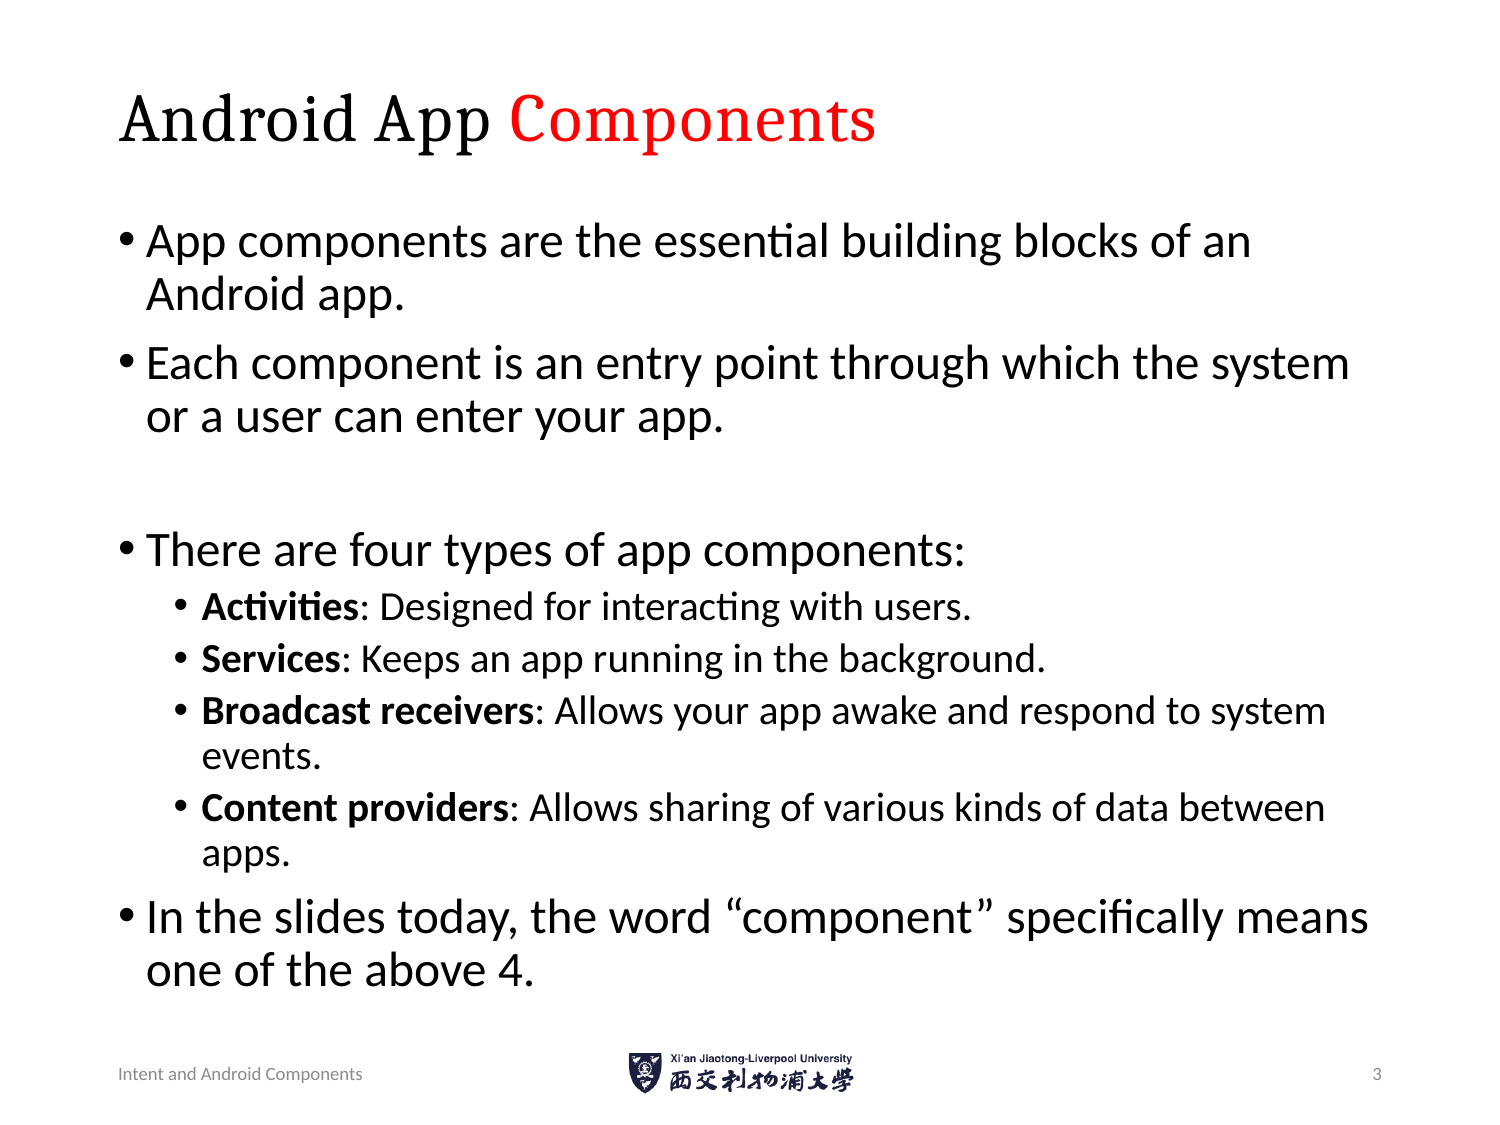

# Android App Components
App components are the essential building blocks of an Android app.
Each component is an entry point through which the system or a user can enter your app.

There are four types of app components:
Activities: Designed for interacting with users.
Services: Keeps an app running in the background.
Broadcast receivers: Allows your app awake and respond to system events.
Content providers: Allows sharing of various kinds of data between apps.
In the slides today, the word “component” specifically means one of the above 4.
Intent and Android Components
3